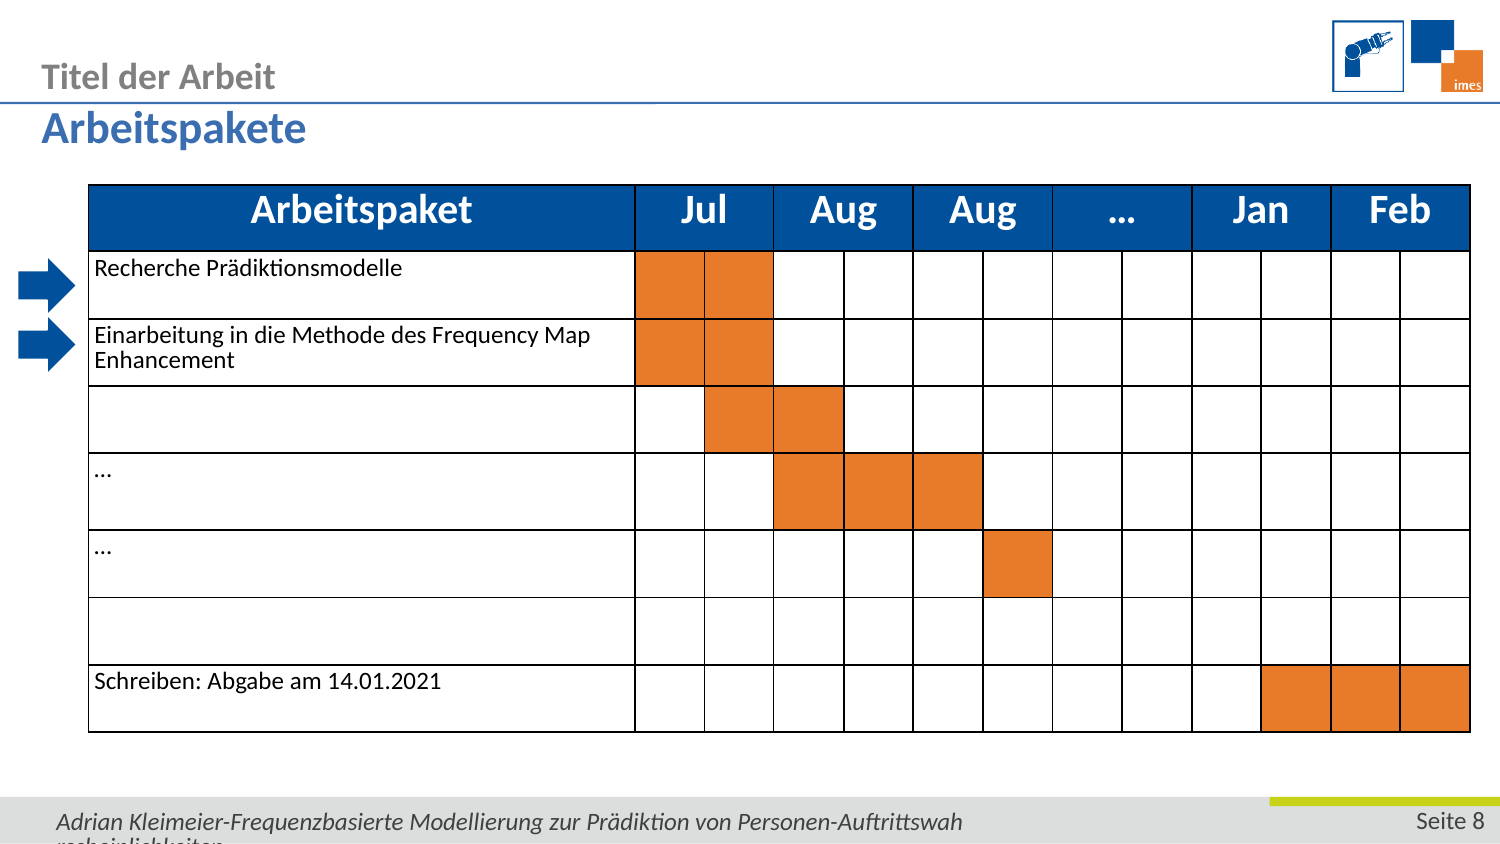

Titel der Arbeit
# Arbeitspakete
| Arbeitspaket | Jul |  | Aug |  | Aug |  | … |  | Jan |  | Feb |  |
| --- | --- | --- | --- | --- | --- | --- | --- | --- | --- | --- | --- | --- |
| Recherche Prädiktionsmodelle |  |  |  |  |  |  |  |  |  |  |  |  |
| Einarbeitung in die Methode des Frequency Map Enhancement |  |  |  |  |  |  |  |  |  |  |  |  |
|  |  |  |  |  |  |  |  |  |  |  |  |  |
| … |  |  |  |  |  |  |  |  |  |  |  |  |
| … |  |  |  |  |  |  |  |  |  |  |  |  |
|  |  |  |  |  |  |  |  |  |  |  |  |  |
| Schreiben: Abgabe am 14.01.2021 |  |  |  |  |  |  |  |  |  |  |  |  |

Adrian Kleimeier-Frequenzbasierte Modellierung zur Prädiktion von Personen-Auftrittswahrscheinlichkeiten